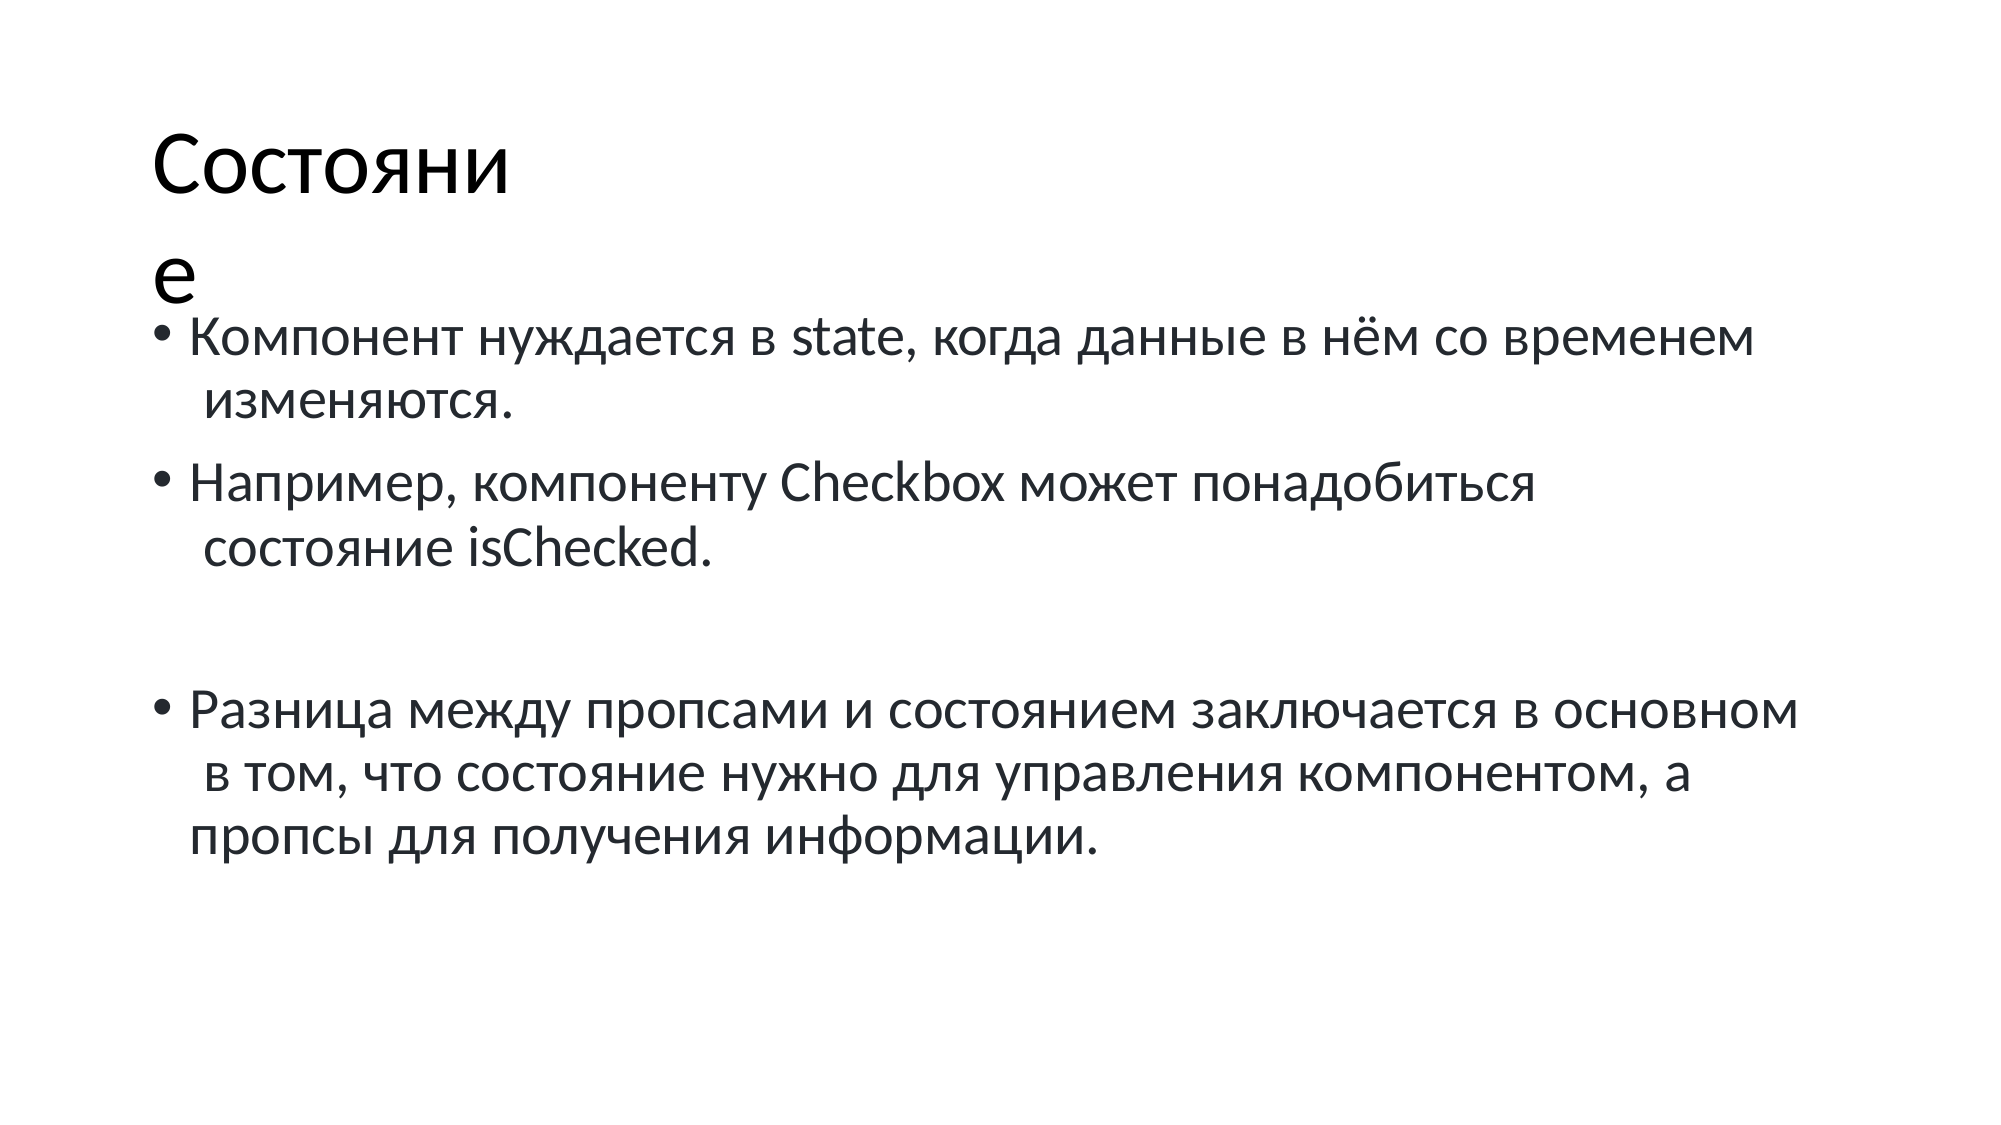

# Состояние
Компонент нуждается в state, когда данные в нём со временем  изменяются.
Например, компоненту Checkbox может понадобиться  состояние isChecked.

Разница между пропсами и состоянием заключается в основном  в том, что состояние нужно для управления компонентом, а  пропсы для получения информации.